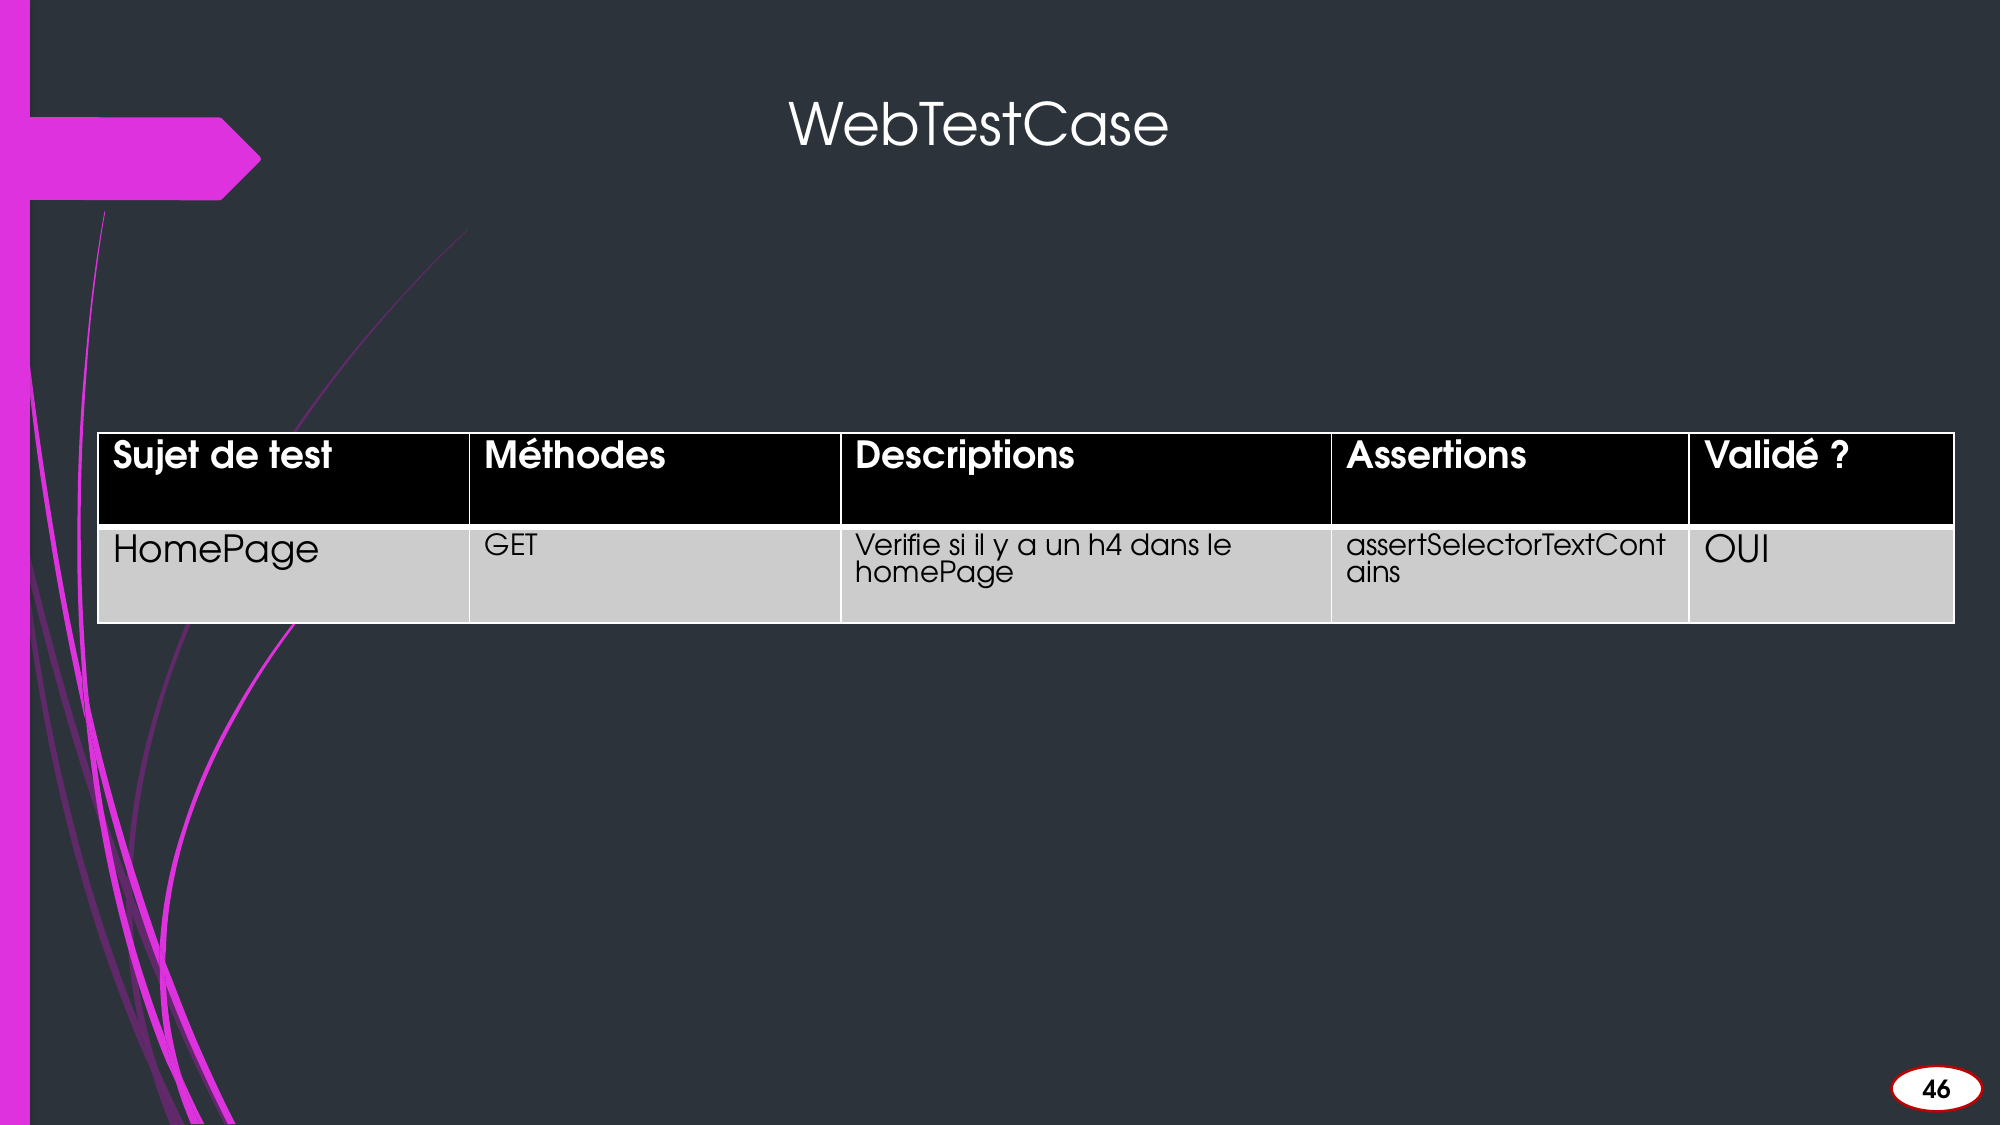

WebTestCase
| Sujet de test | Méthodes | Descriptions | Assertions | Validé ? |
| --- | --- | --- | --- | --- |
| HomePage | GET | Verifie si il y a un h4 dans le homePage | assertSelectorTextContains | OUI |
46